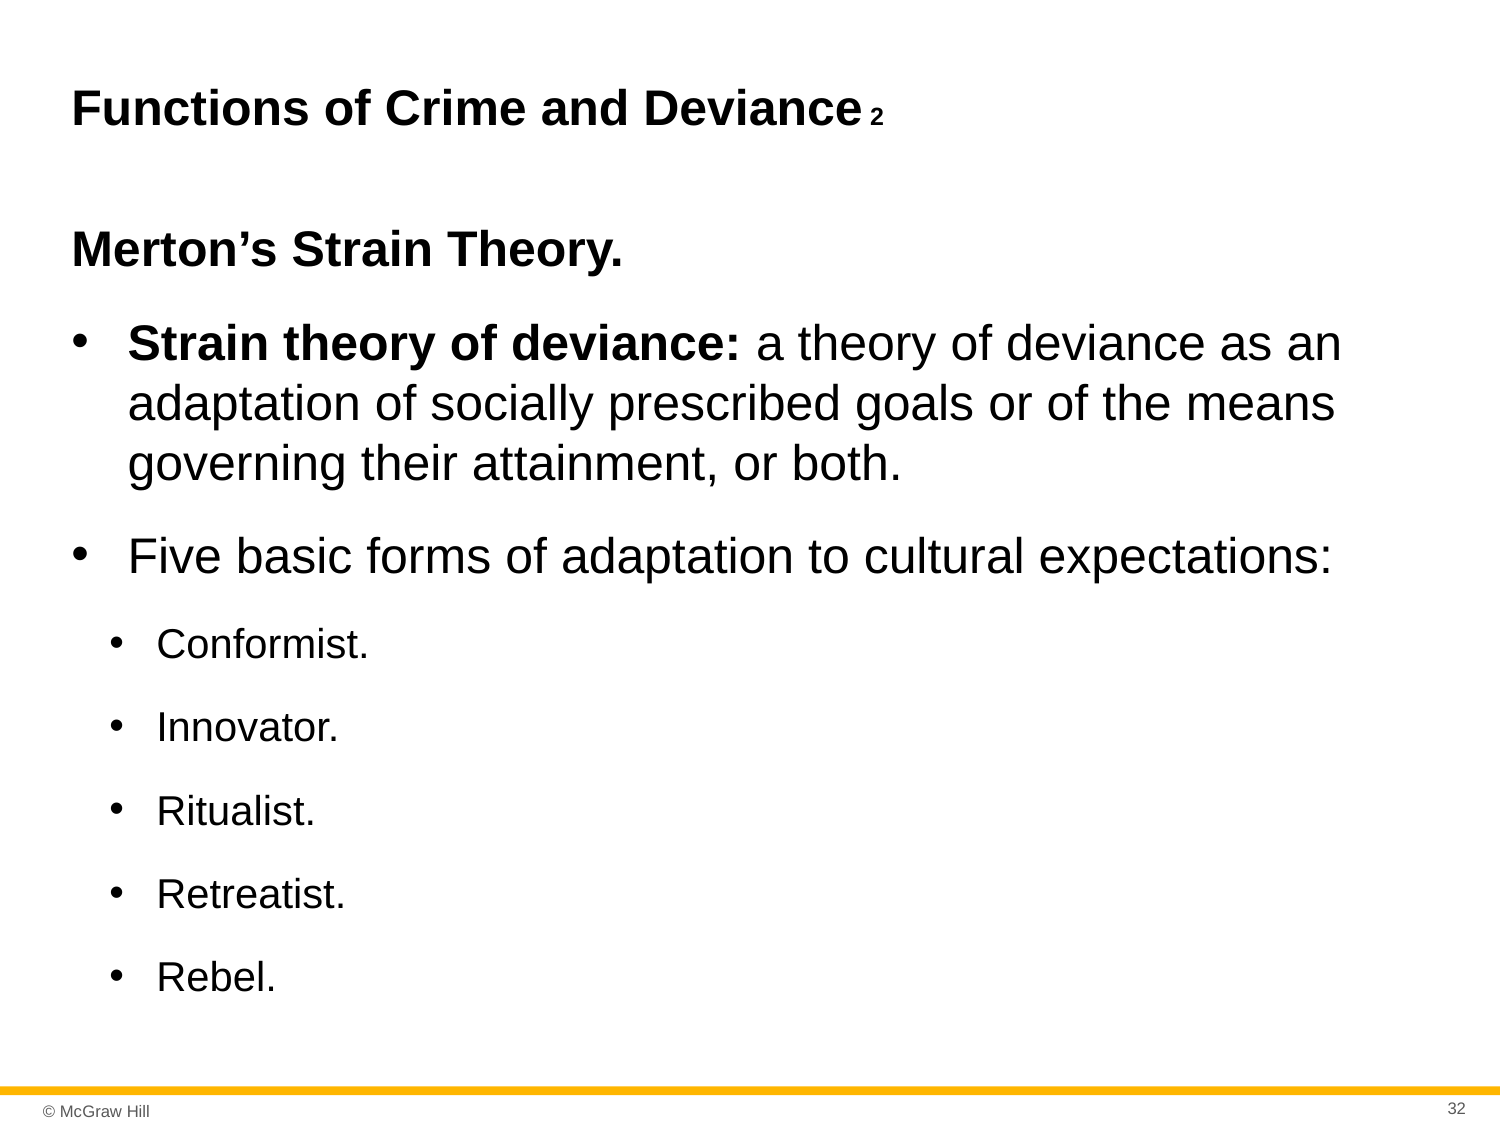

# Functions of Crime and Deviance 2
Merton’s Strain Theory.
Strain theory of deviance: a theory of deviance as an adaptation of socially prescribed goals or of the means governing their attainment, or both.
Five basic forms of adaptation to cultural expectations:
Conformist.
Innovator.
Ritualist.
Retreatist.
Rebel.